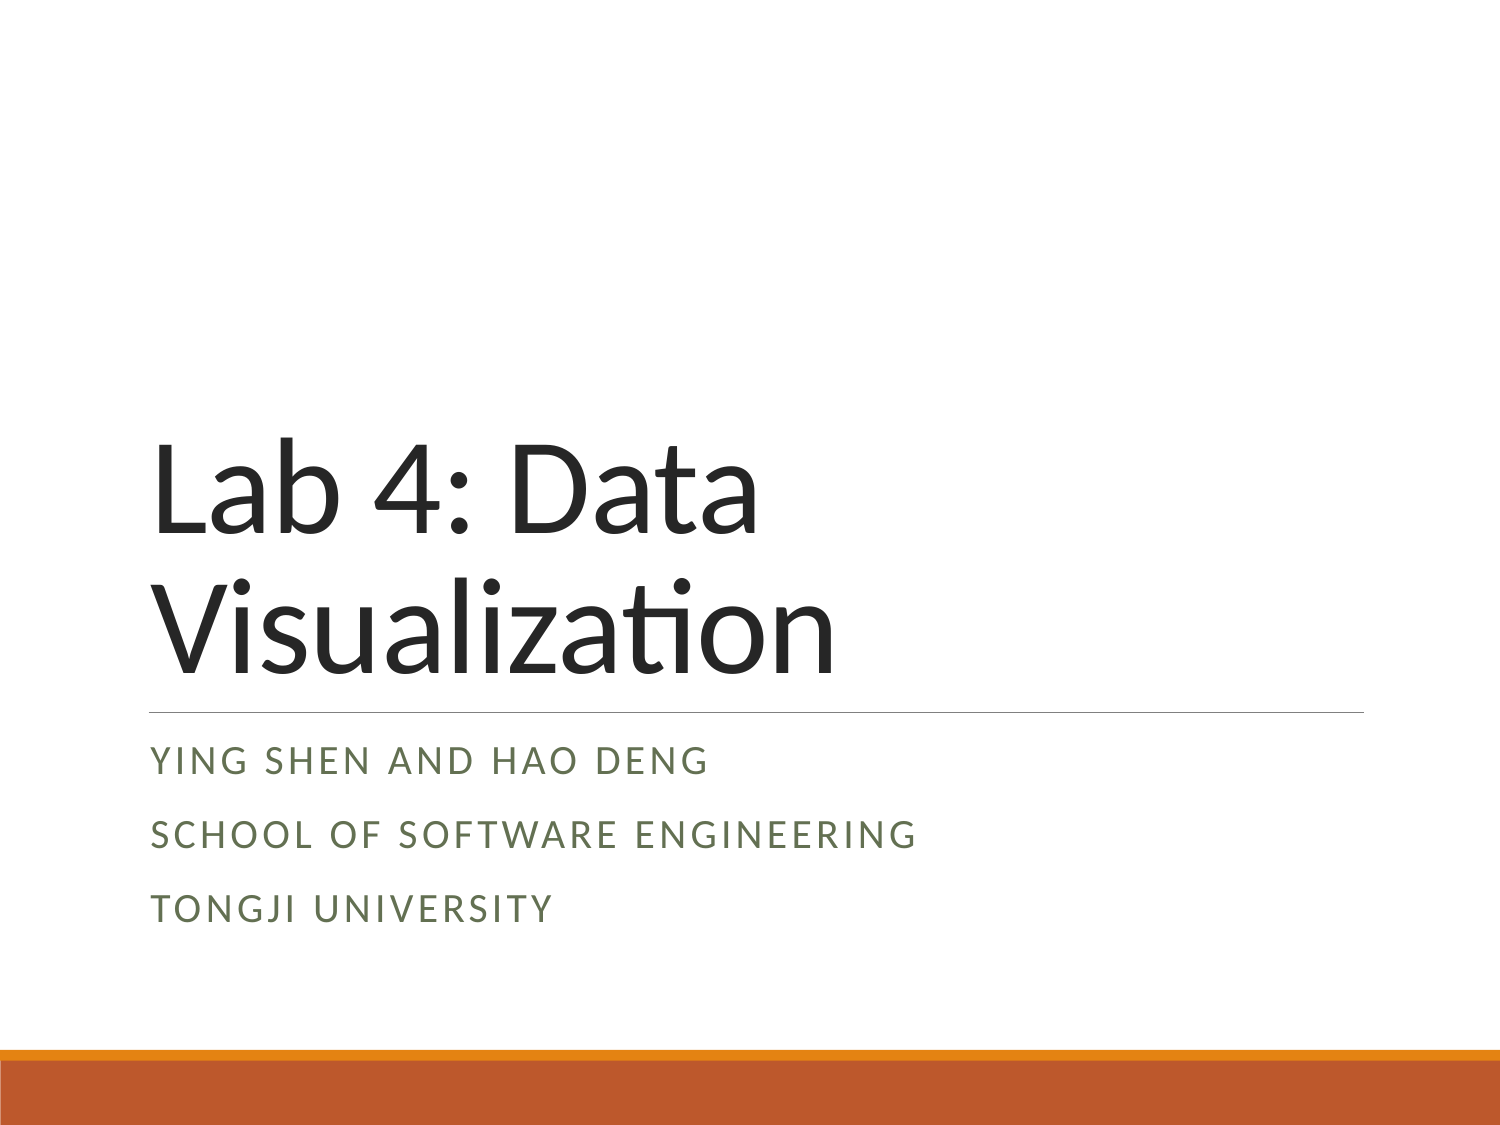

# Lab 4: Data Visualization
Ying shen and hao deng
School of software engineering
tongji university